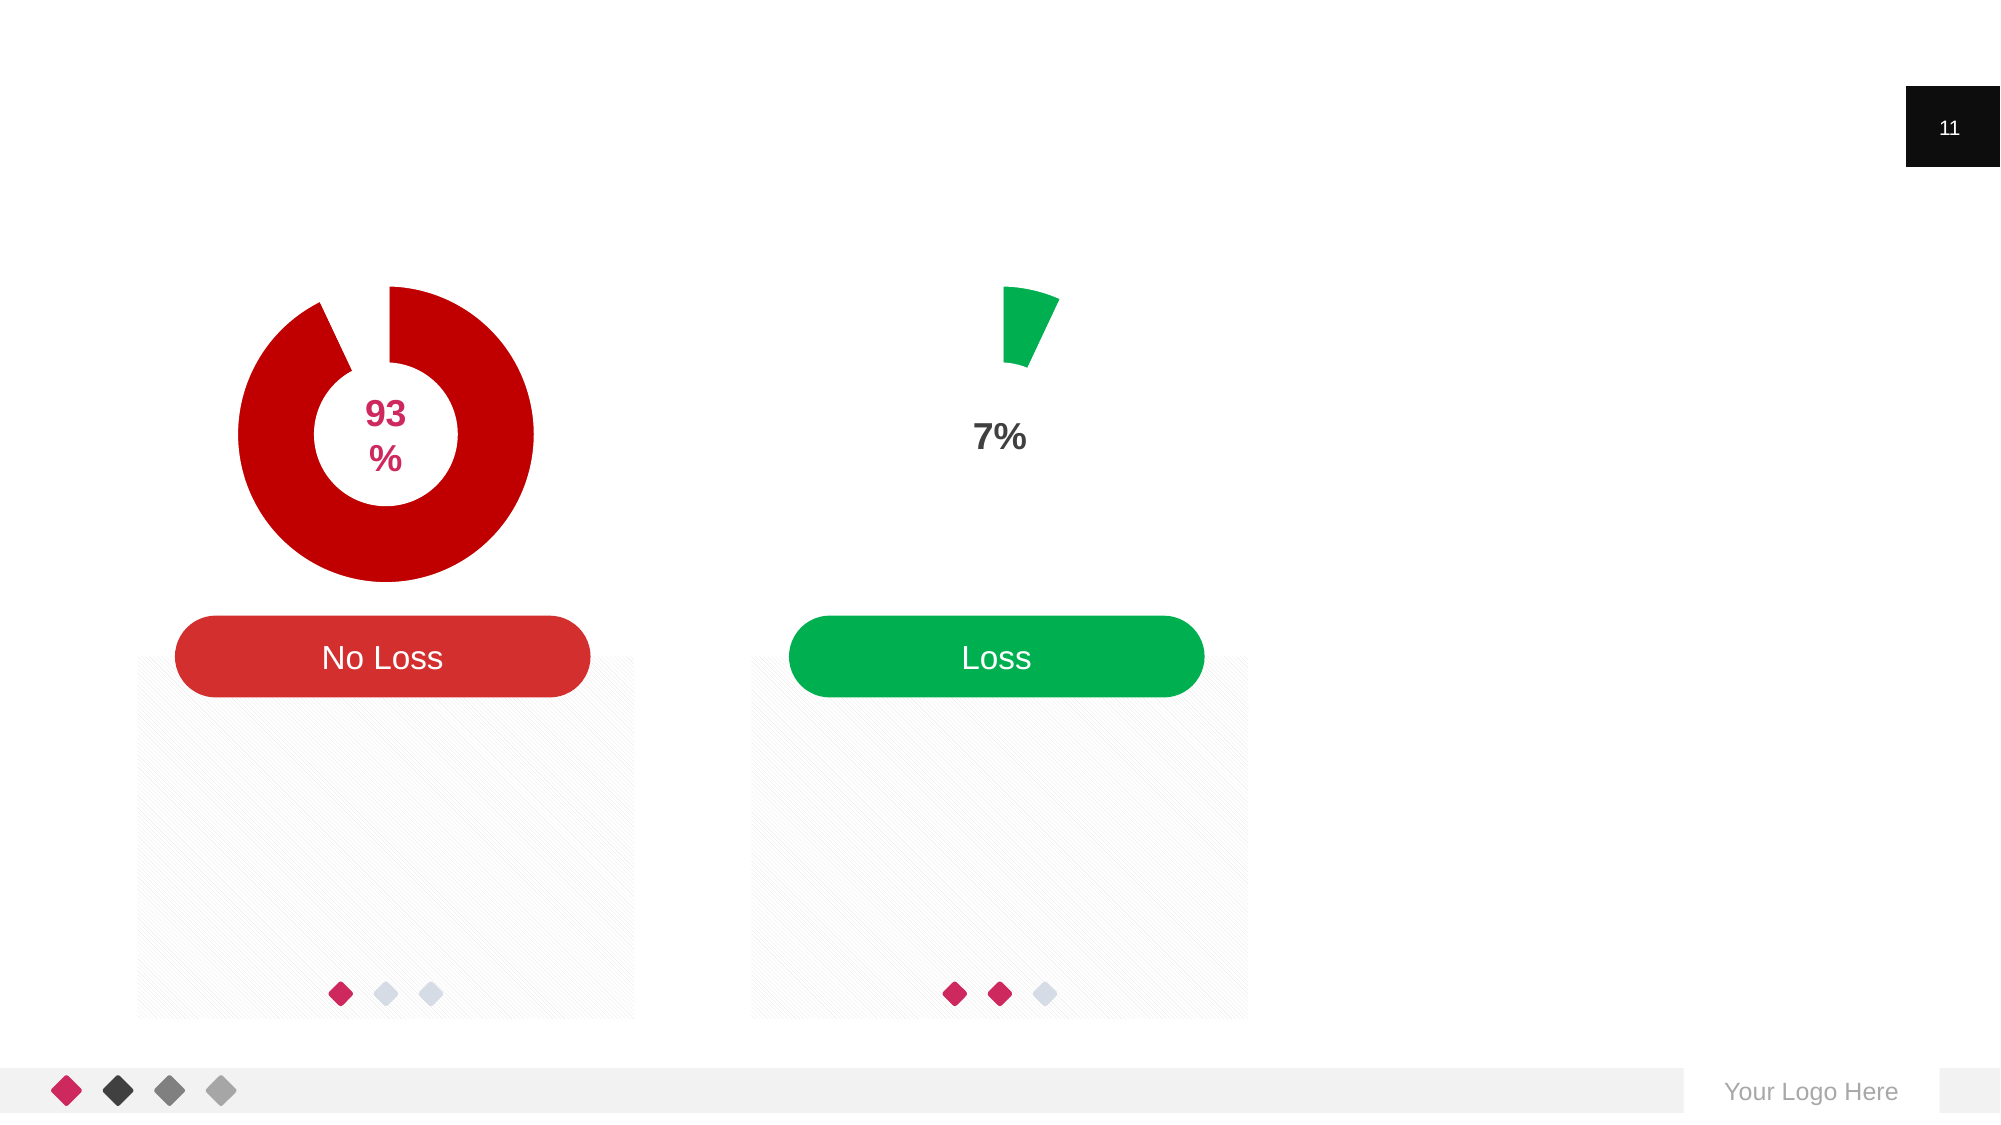

#
11

### Chart

| Category | Sales |
|---|---|
| No Loss | 0.93 |
| Loss | 0.07 |
93%
No Loss

### Chart

| Category | Sales |
|---|---|
| Loss | 0.07 |
| Loss | 0.93 |
7%
Loss

Your Logo Here